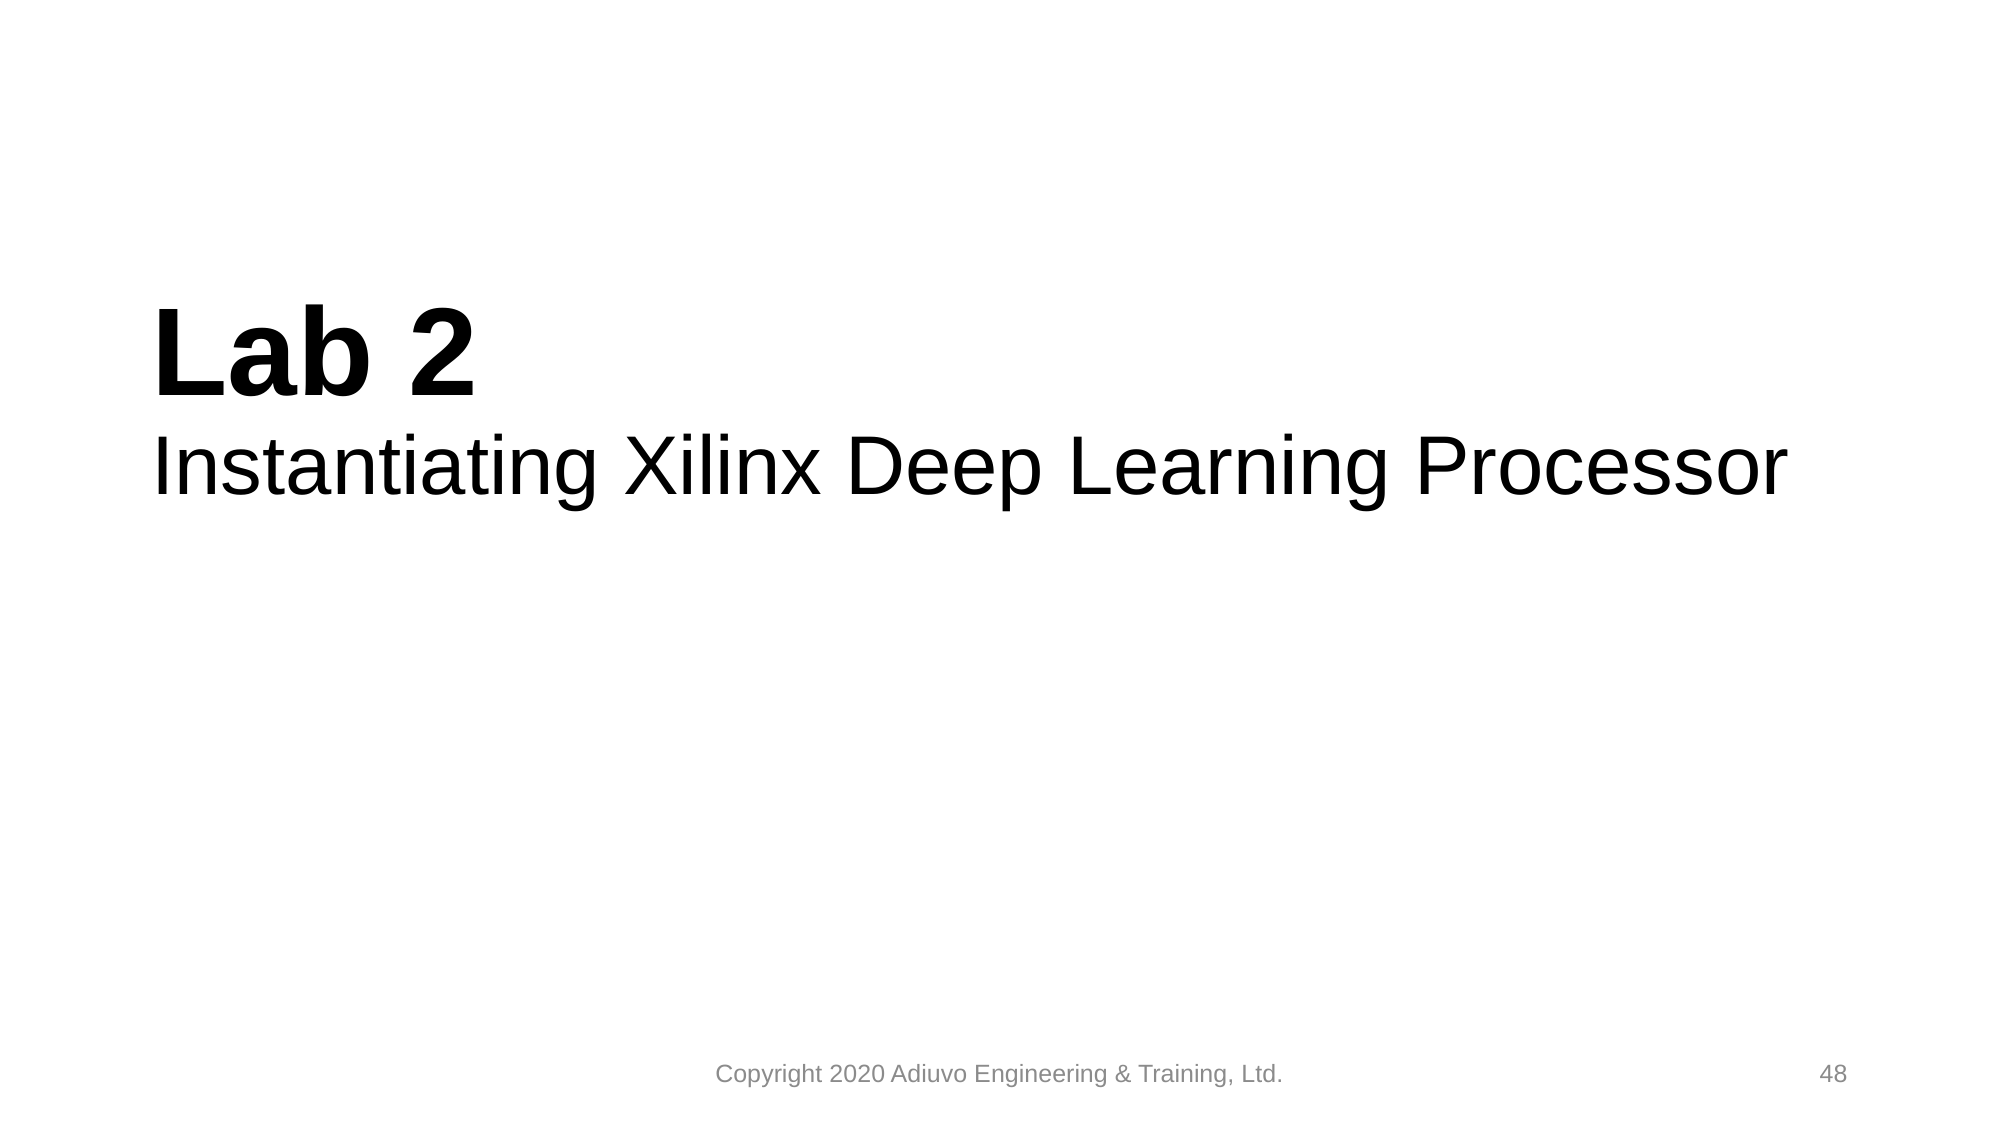

# Lab 2 Instantiating Xilinx Deep Learning Processor
Copyright 2020 Adiuvo Engineering & Training, Ltd.
48